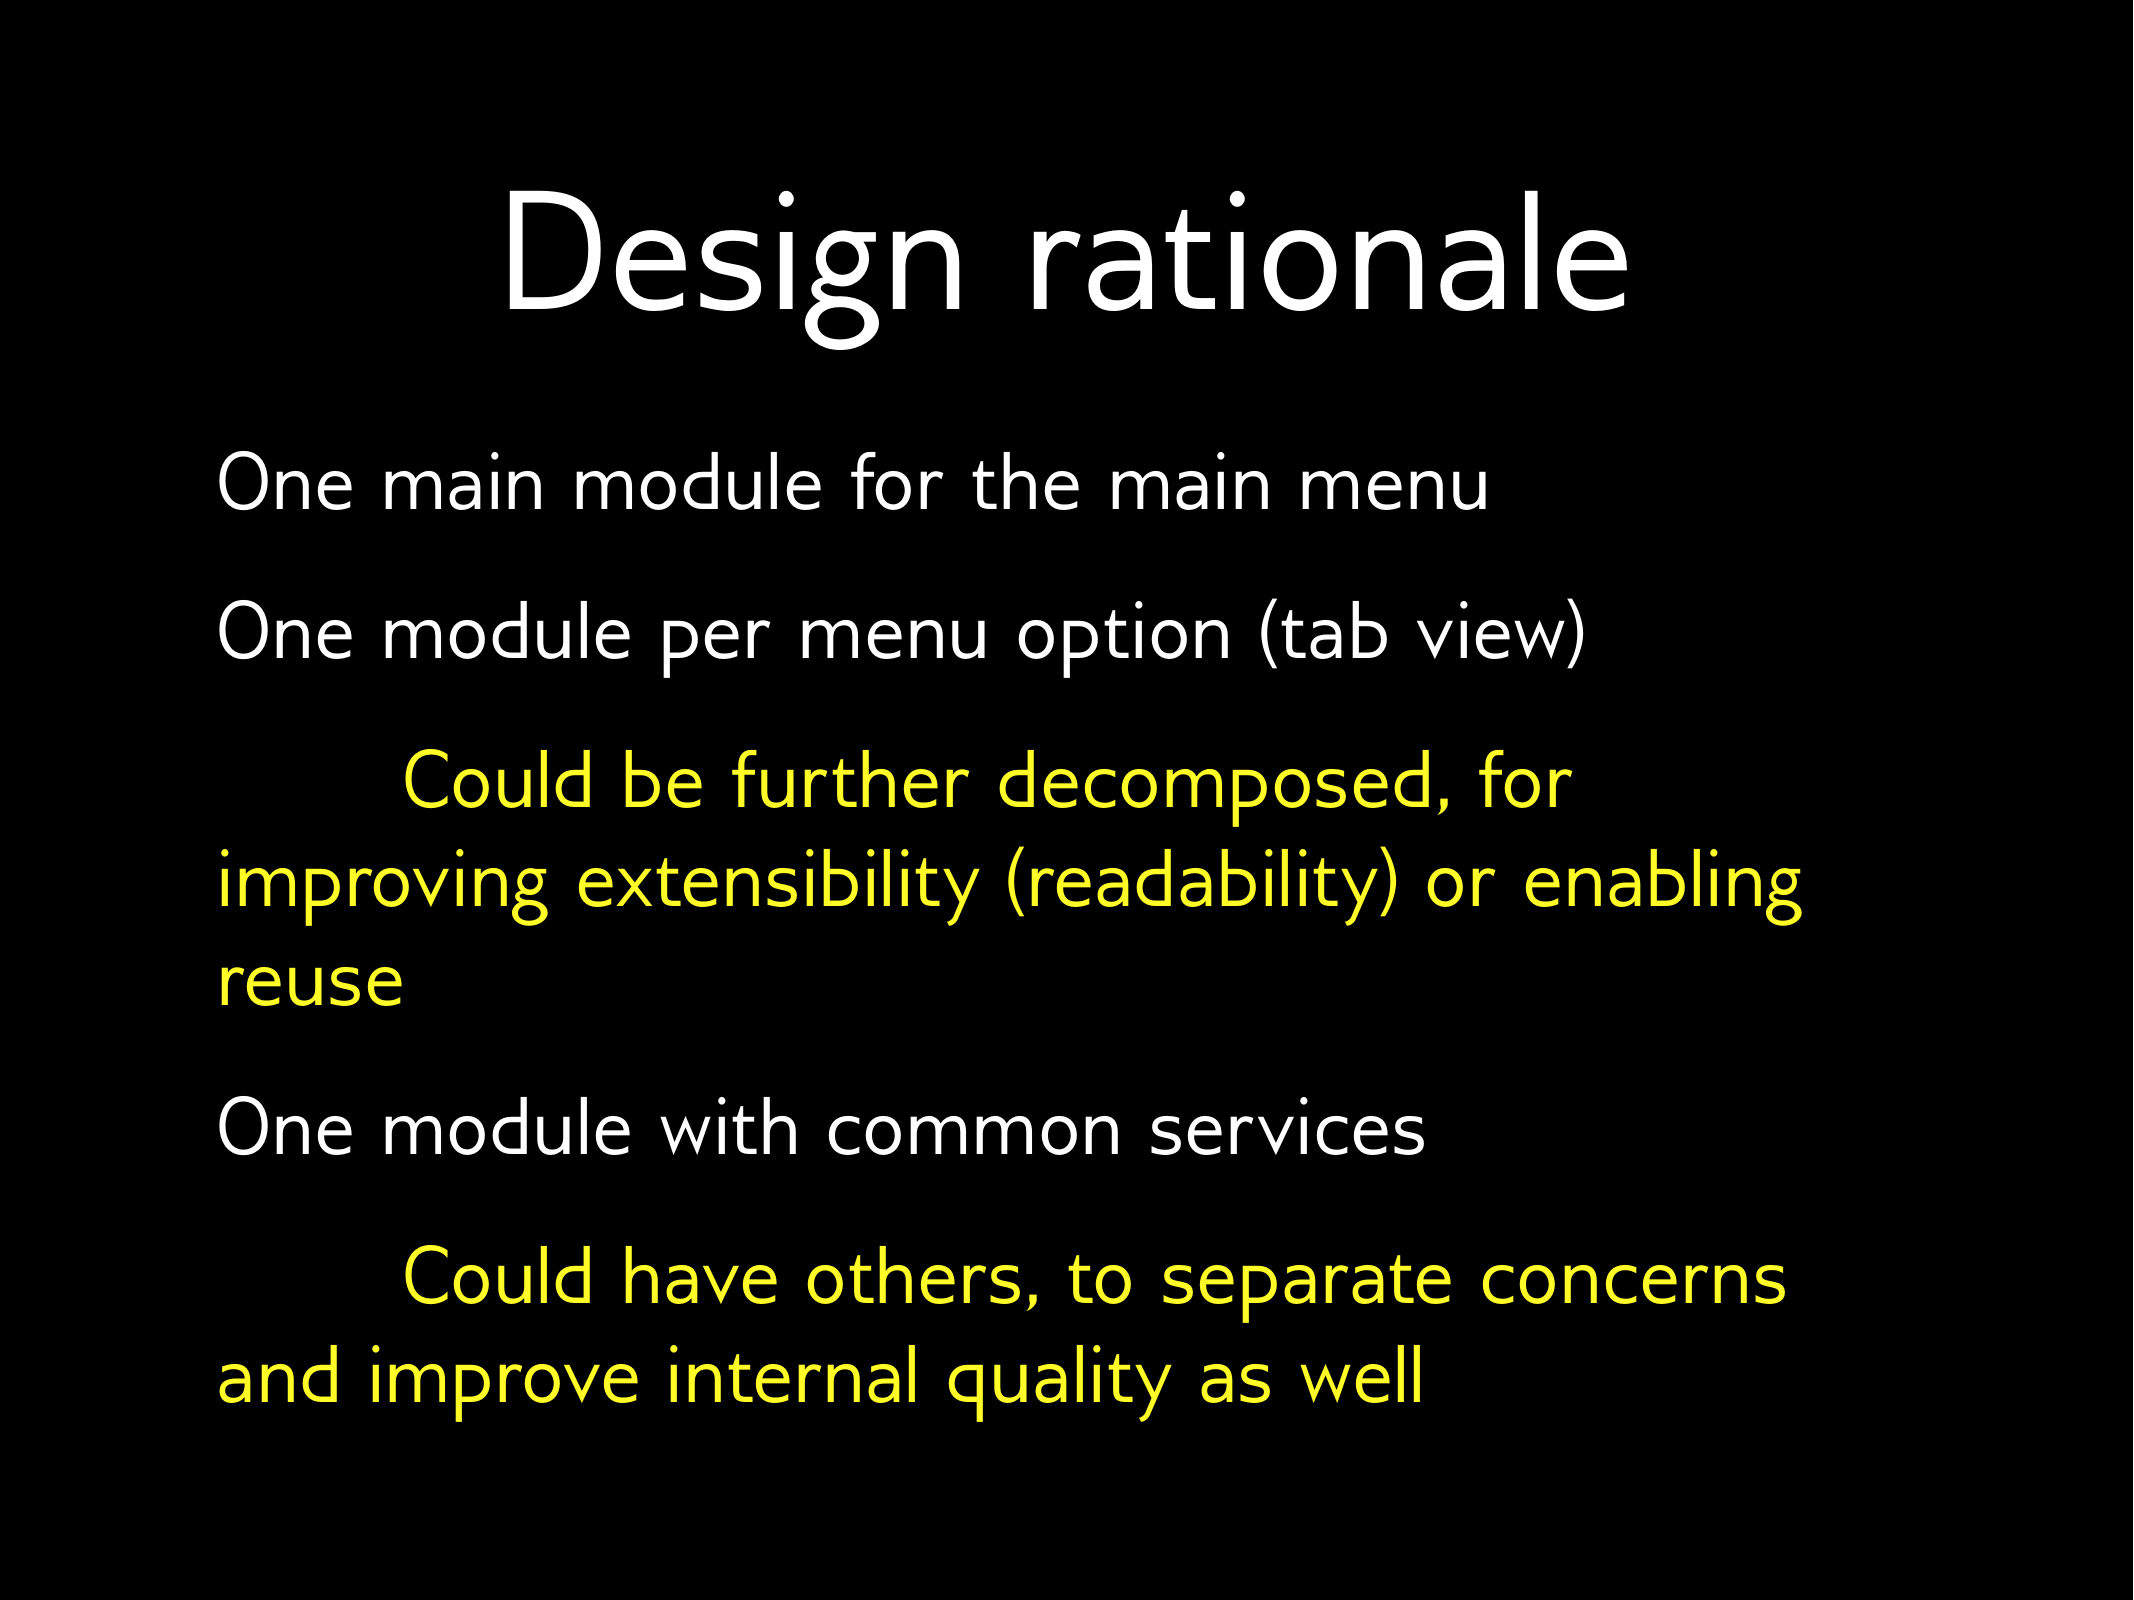

# Design rationale
One main module for the main menu
One module per menu option (tab view)
Could be further decomposed, for improving extensibility (readability) or enabling reuse
One module with common services
Could have others, to separate concerns and improve internal quality as well